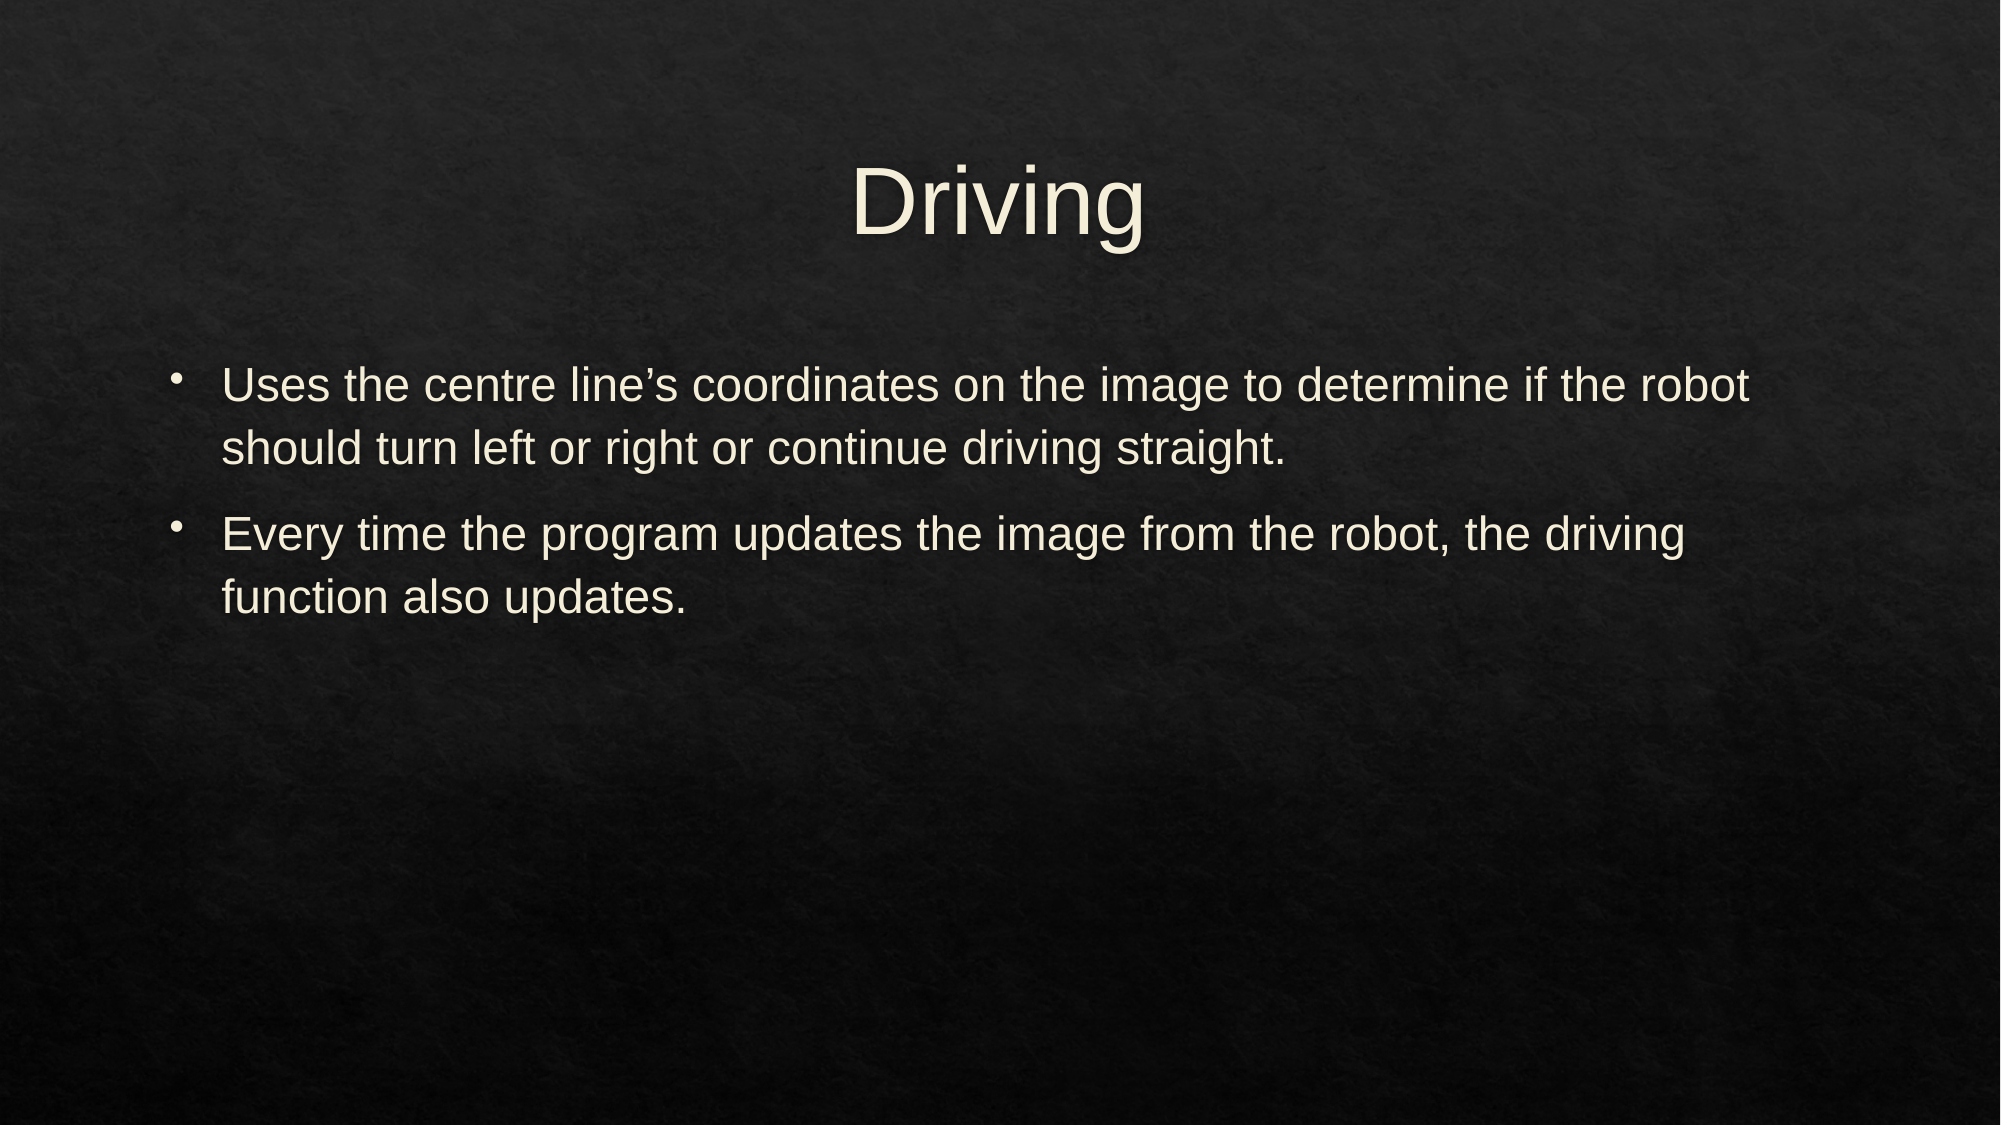

# Driving
Uses the centre line’s coordinates on the image to determine if the robot should turn left or right or continue driving straight.
Every time the program updates the image from the robot, the driving function also updates.